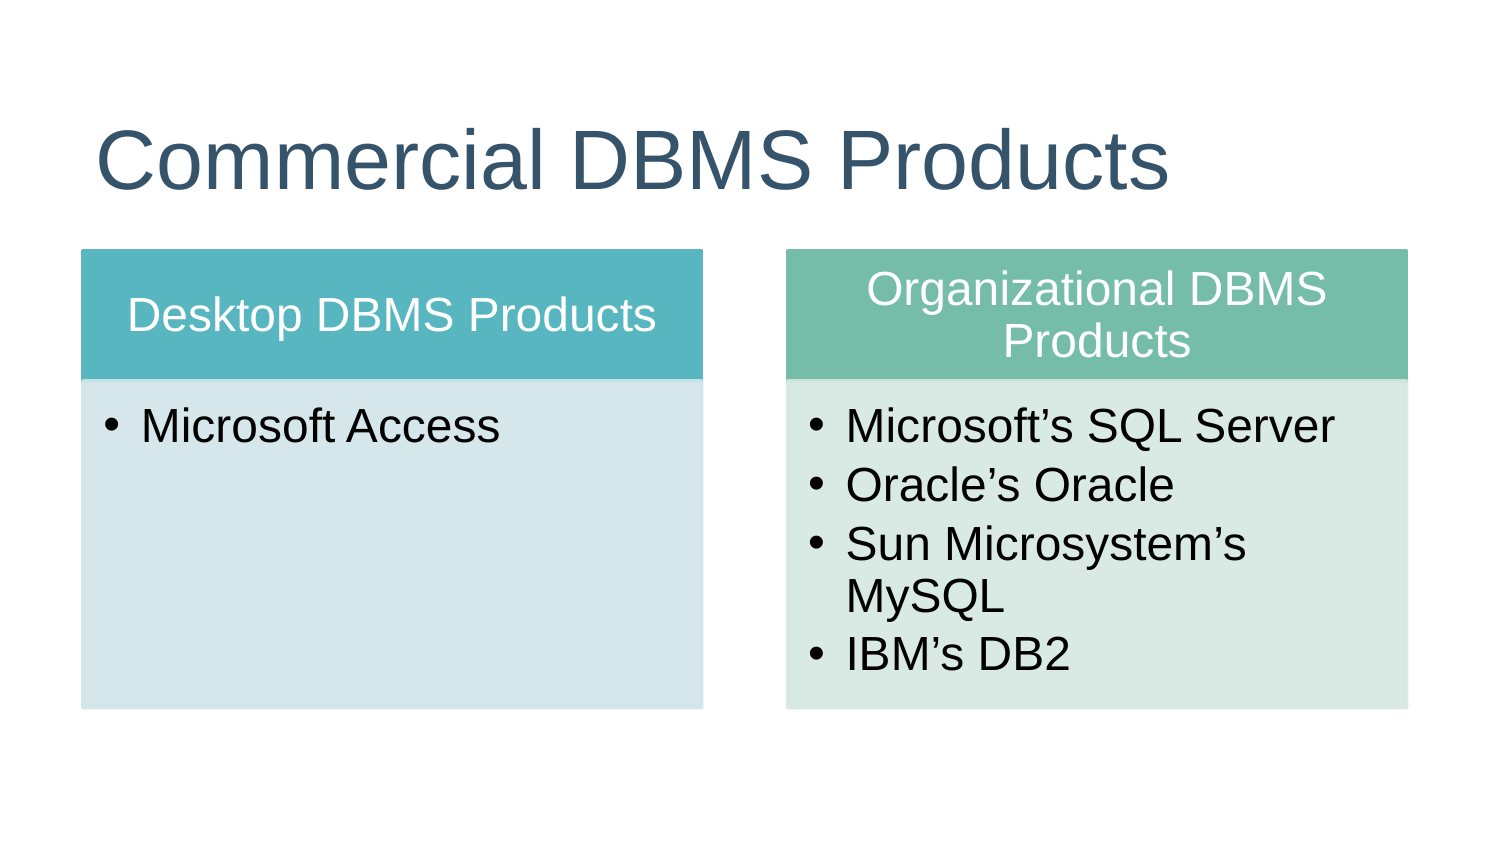

# Commercial DBMS Products
Desktop DBMS Products
Microsoft Access
Organizational DBMS Products
Microsoft’s SQL Server
Oracle’s Oracle
Sun Microsystem’s MySQL
IBM’s DB2